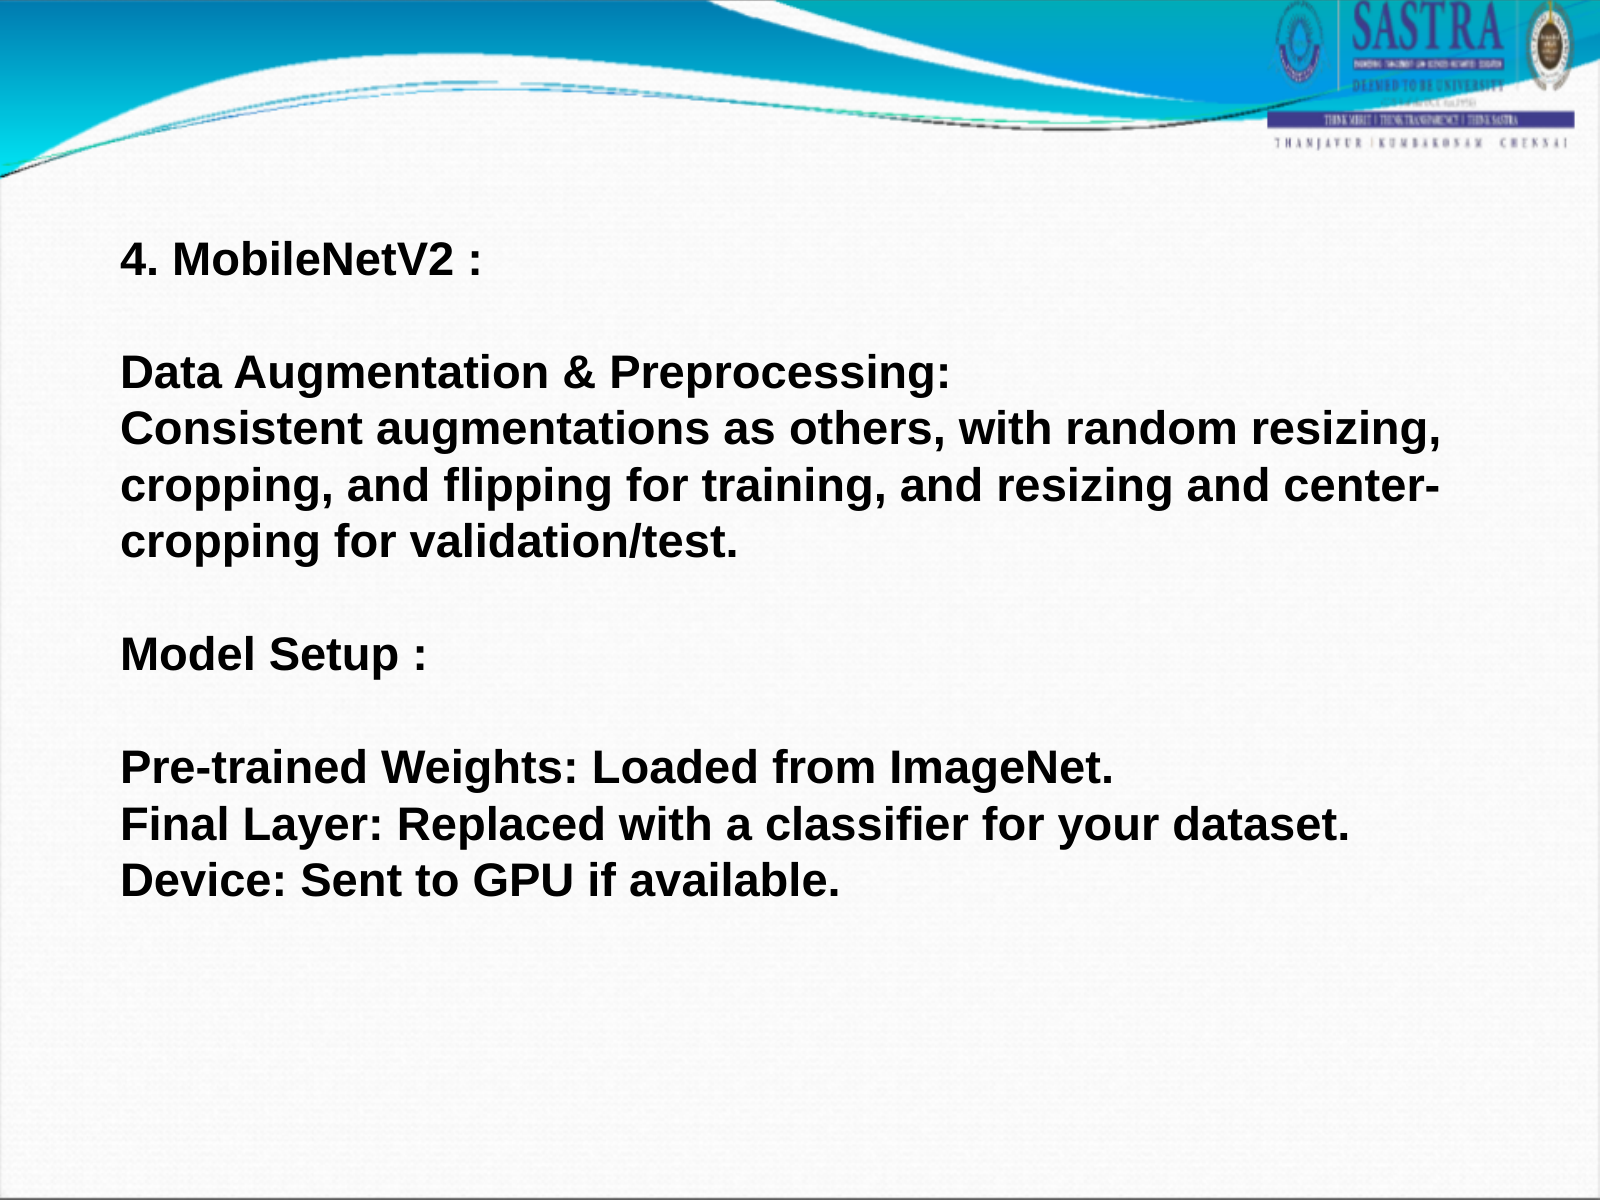

4. MobileNetV2 :

Data Augmentation & Preprocessing:
Consistent augmentations as others, with random resizing, cropping, and flipping for training, and resizing and center-cropping for validation/test.

Model Setup :

Pre-trained Weights: Loaded from ImageNet.
Final Layer: Replaced with a classifier for your dataset.
Device: Sent to GPU if available.